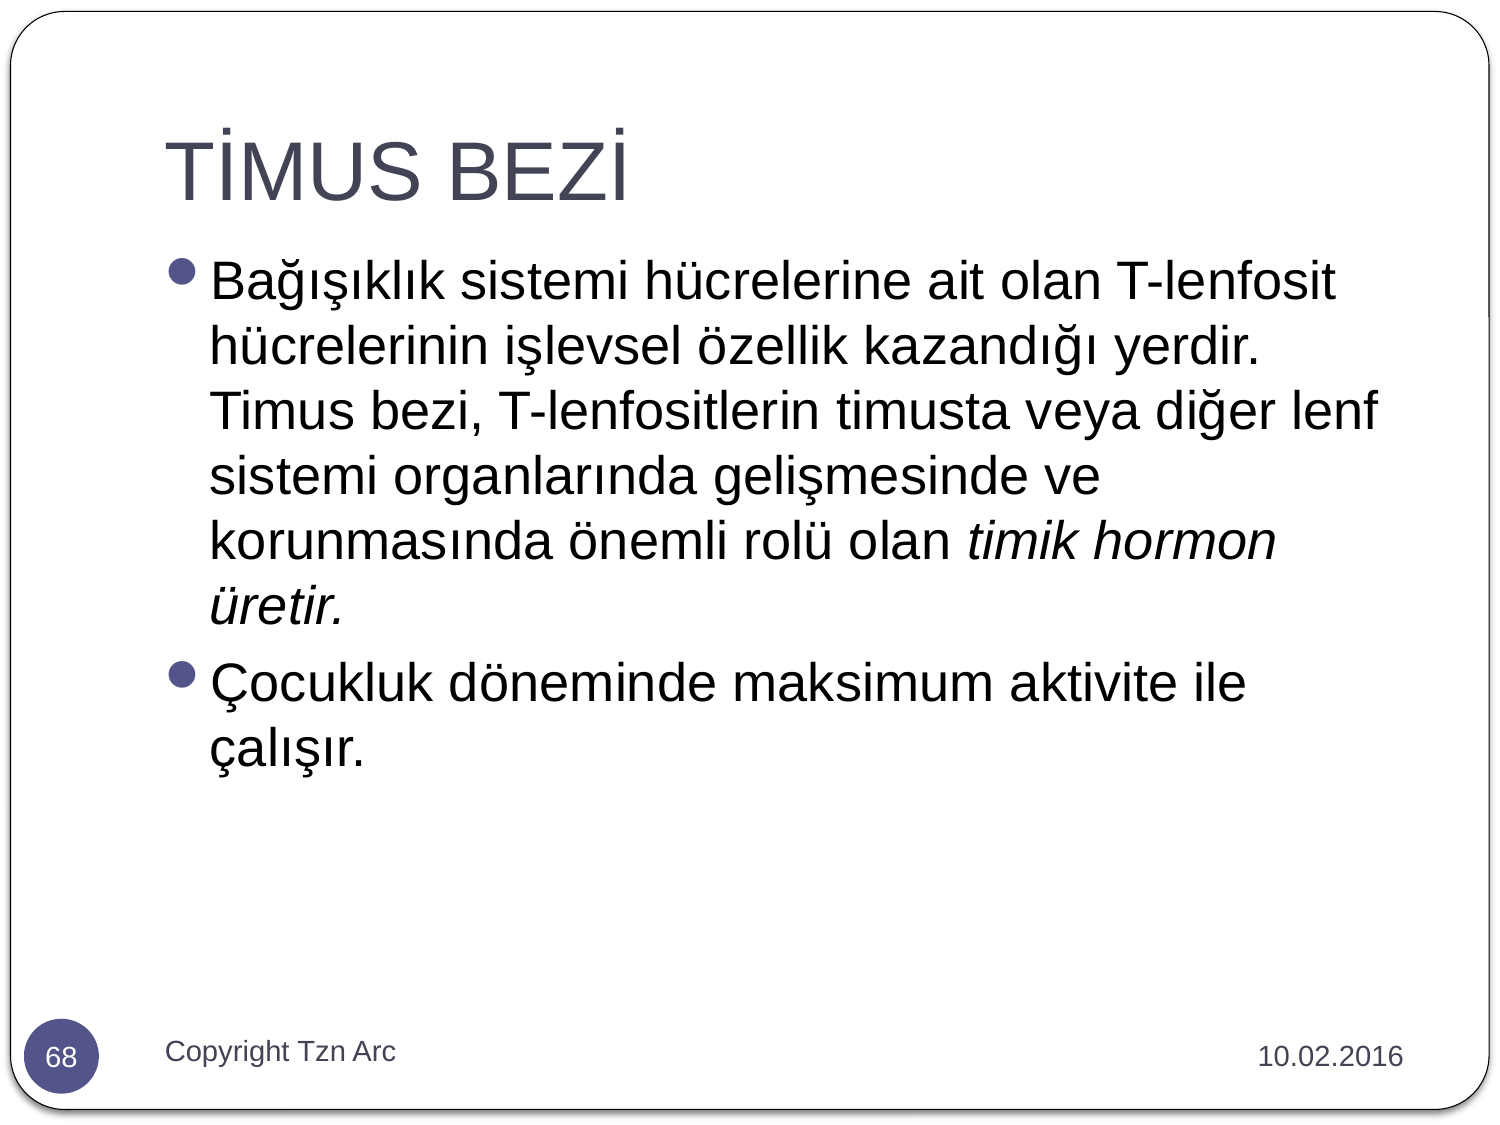

# TİMUS BEZİ
Bağışıklık sistemi hücrelerine ait olan T-lenfosit hücrelerinin işlevsel özellik kazandığı yerdir. Timus bezi, T-lenfositlerin timusta veya diğer lenf sistemi organlarında gelişmesinde ve korunmasında önemli rolü olan timik hormon üretir.
Çocukluk döneminde maksimum aktivite ile çalışır.

Copyright Tzn Arc
10.02.2016
68